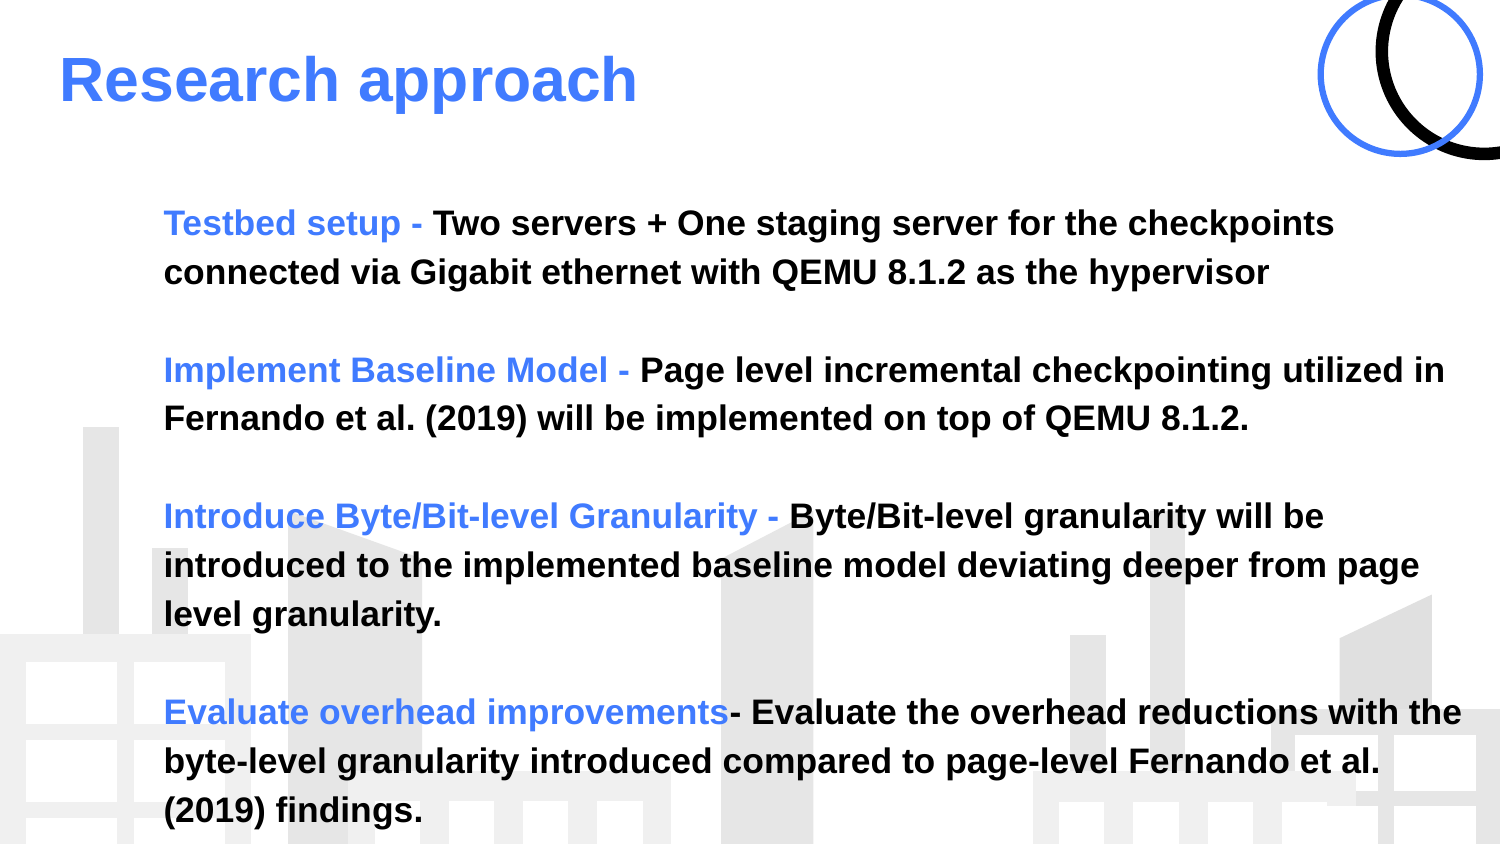

Research approach

Testbed setup - Two servers + One staging server for the checkpoints      connected via Gigabit ethernet with QEMU 8.1.2 as the hypervisor

Implement Baseline Model - Page level incremental checkpointing utilized in Fernando et al. (2019) will be implemented on top of QEMU 8.1.2.

Introduce Byte/Bit-level Granularity - Byte/Bit-level granularity will be introduced to the implemented baseline model deviating deeper from page level granularity.

Evaluate overhead improvements- Evaluate the overhead reductions with the byte-level granularity introduced compared to page-level Fernando et al. (2019) findings.